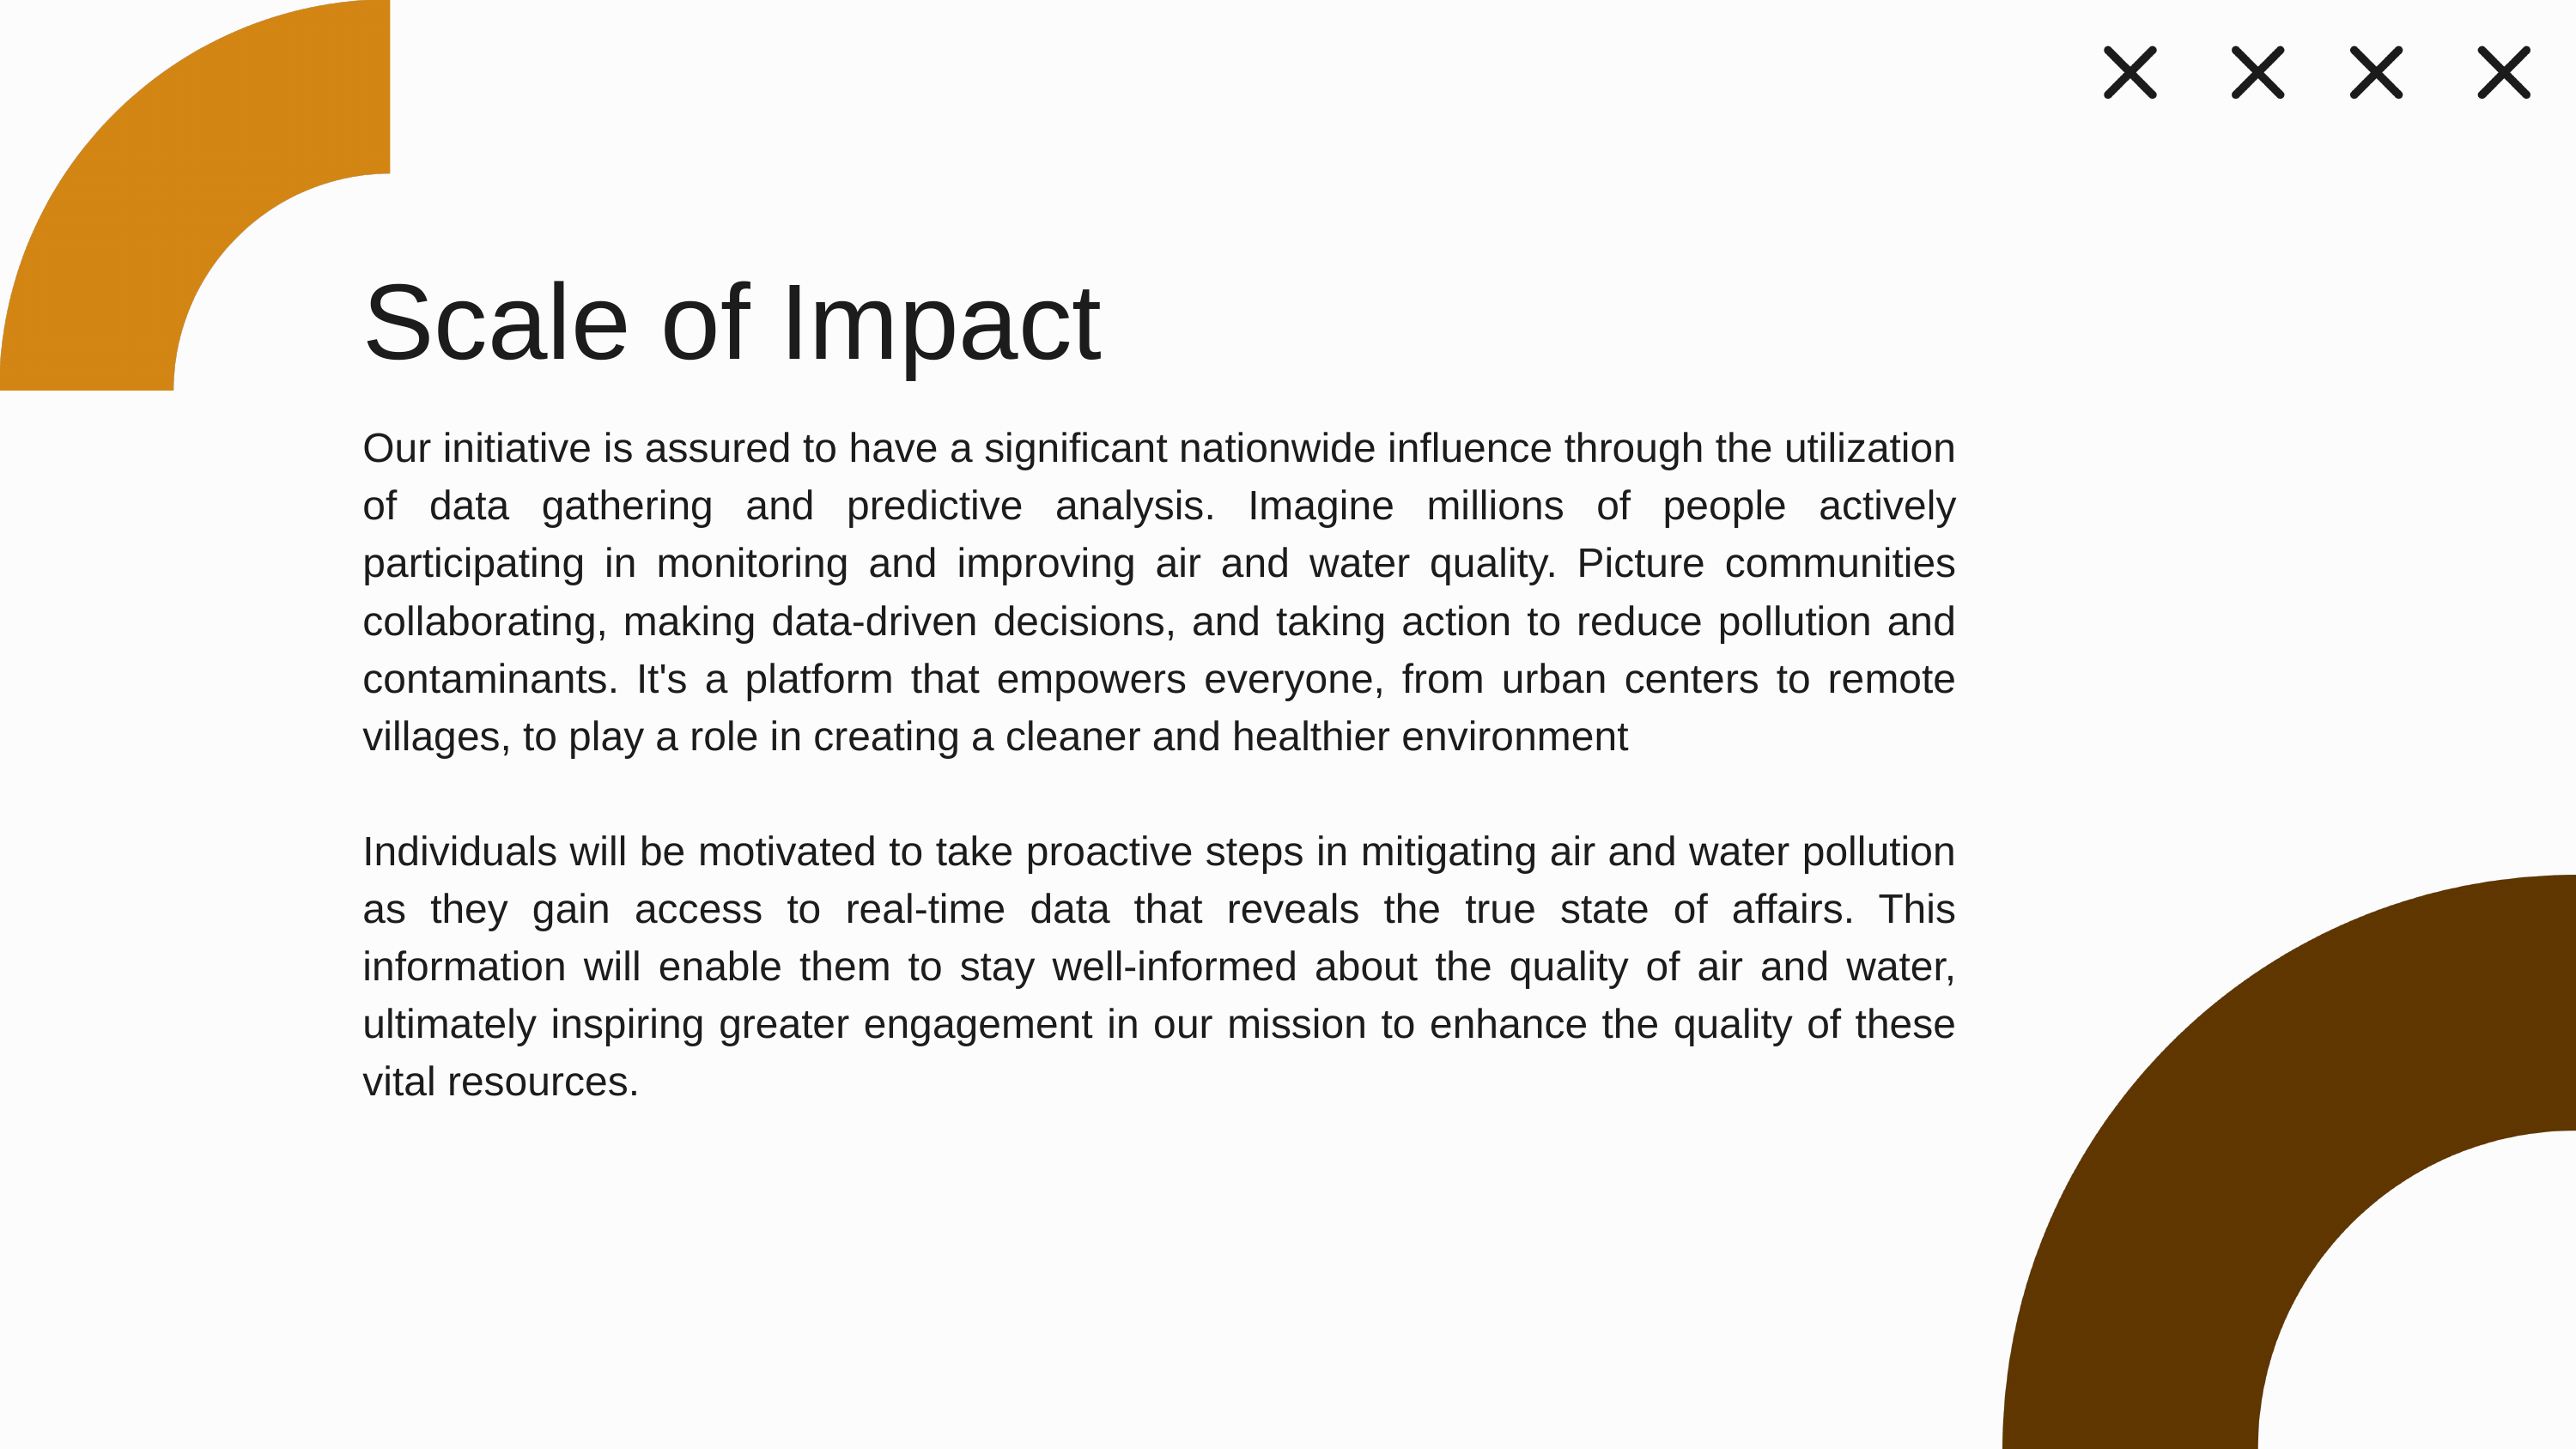

Scale of Impact
Our initiative is assured to have a significant nationwide influence through the utilization of data gathering and predictive analysis. Imagine millions of people actively participating in monitoring and improving air and water quality. Picture communities collaborating, making data-driven decisions, and taking action to reduce pollution and contaminants. It's a platform that empowers everyone, from urban centers to remote villages, to play a role in creating a cleaner and healthier environment

Individuals will be motivated to take proactive steps in mitigating air and water pollution as they gain access to real-time data that reveals the true state of affairs. This information will enable them to stay well-informed about the quality of air and water, ultimately inspiring greater engagement in our mission to enhance the quality of these vital resources.